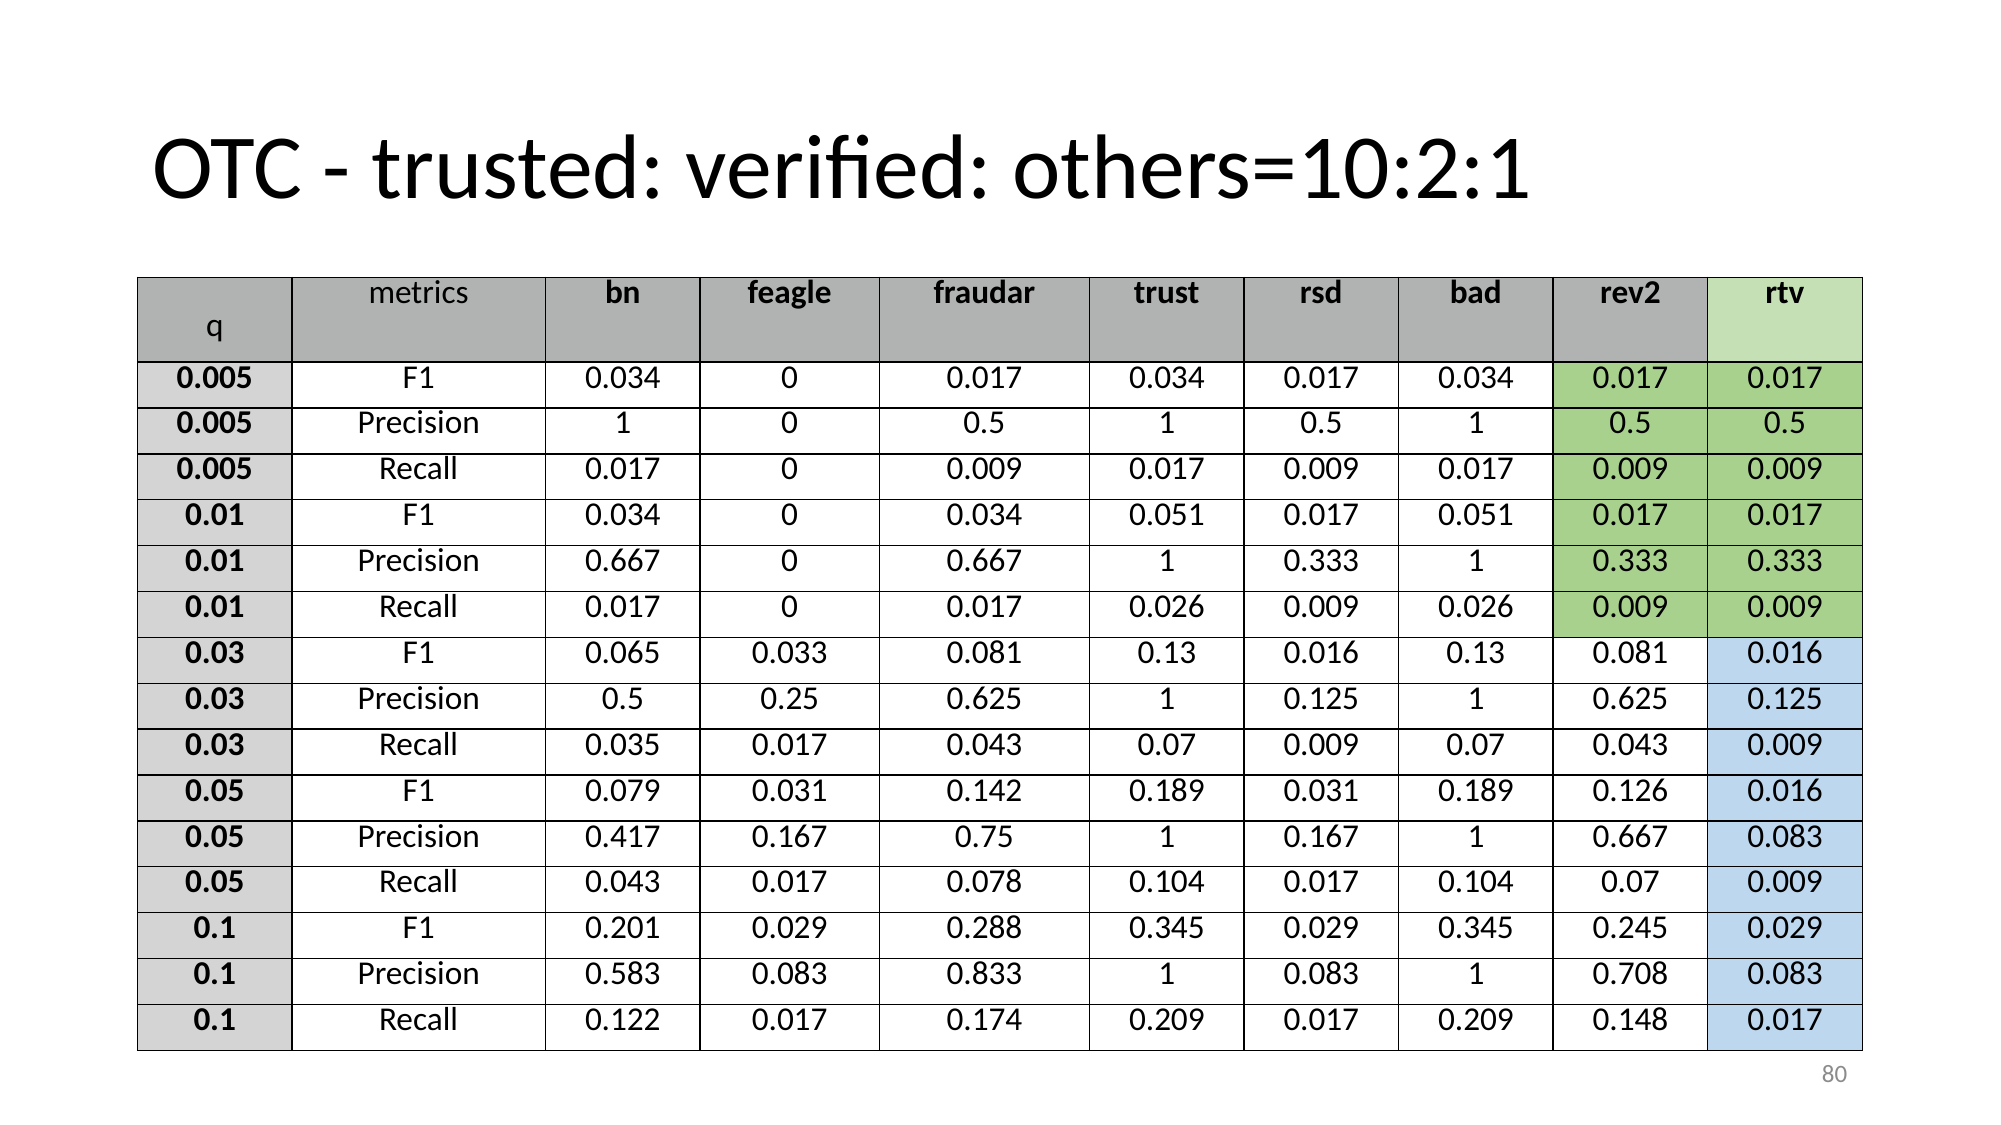

# OTC - trusted: verified: others=10:2:1
| q | metrics | bn | feagle | fraudar | trust | rsd | bad | rev2 | rtv |
| --- | --- | --- | --- | --- | --- | --- | --- | --- | --- |
| 0.005 | F1 | 0.034 | 0 | 0.017 | 0.034 | 0.017 | 0.034 | 0.017 | 0.017 |
| 0.005 | Precision | 1 | 0 | 0.5 | 1 | 0.5 | 1 | 0.5 | 0.5 |
| 0.005 | Recall | 0.017 | 0 | 0.009 | 0.017 | 0.009 | 0.017 | 0.009 | 0.009 |
| 0.01 | F1 | 0.034 | 0 | 0.034 | 0.051 | 0.017 | 0.051 | 0.017 | 0.017 |
| 0.01 | Precision | 0.667 | 0 | 0.667 | 1 | 0.333 | 1 | 0.333 | 0.333 |
| 0.01 | Recall | 0.017 | 0 | 0.017 | 0.026 | 0.009 | 0.026 | 0.009 | 0.009 |
| 0.03 | F1 | 0.065 | 0.033 | 0.081 | 0.13 | 0.016 | 0.13 | 0.081 | 0.016 |
| 0.03 | Precision | 0.5 | 0.25 | 0.625 | 1 | 0.125 | 1 | 0.625 | 0.125 |
| 0.03 | Recall | 0.035 | 0.017 | 0.043 | 0.07 | 0.009 | 0.07 | 0.043 | 0.009 |
| 0.05 | F1 | 0.079 | 0.031 | 0.142 | 0.189 | 0.031 | 0.189 | 0.126 | 0.016 |
| 0.05 | Precision | 0.417 | 0.167 | 0.75 | 1 | 0.167 | 1 | 0.667 | 0.083 |
| 0.05 | Recall | 0.043 | 0.017 | 0.078 | 0.104 | 0.017 | 0.104 | 0.07 | 0.009 |
| 0.1 | F1 | 0.201 | 0.029 | 0.288 | 0.345 | 0.029 | 0.345 | 0.245 | 0.029 |
| 0.1 | Precision | 0.583 | 0.083 | 0.833 | 1 | 0.083 | 1 | 0.708 | 0.083 |
| 0.1 | Recall | 0.122 | 0.017 | 0.174 | 0.209 | 0.017 | 0.209 | 0.148 | 0.017 |
80